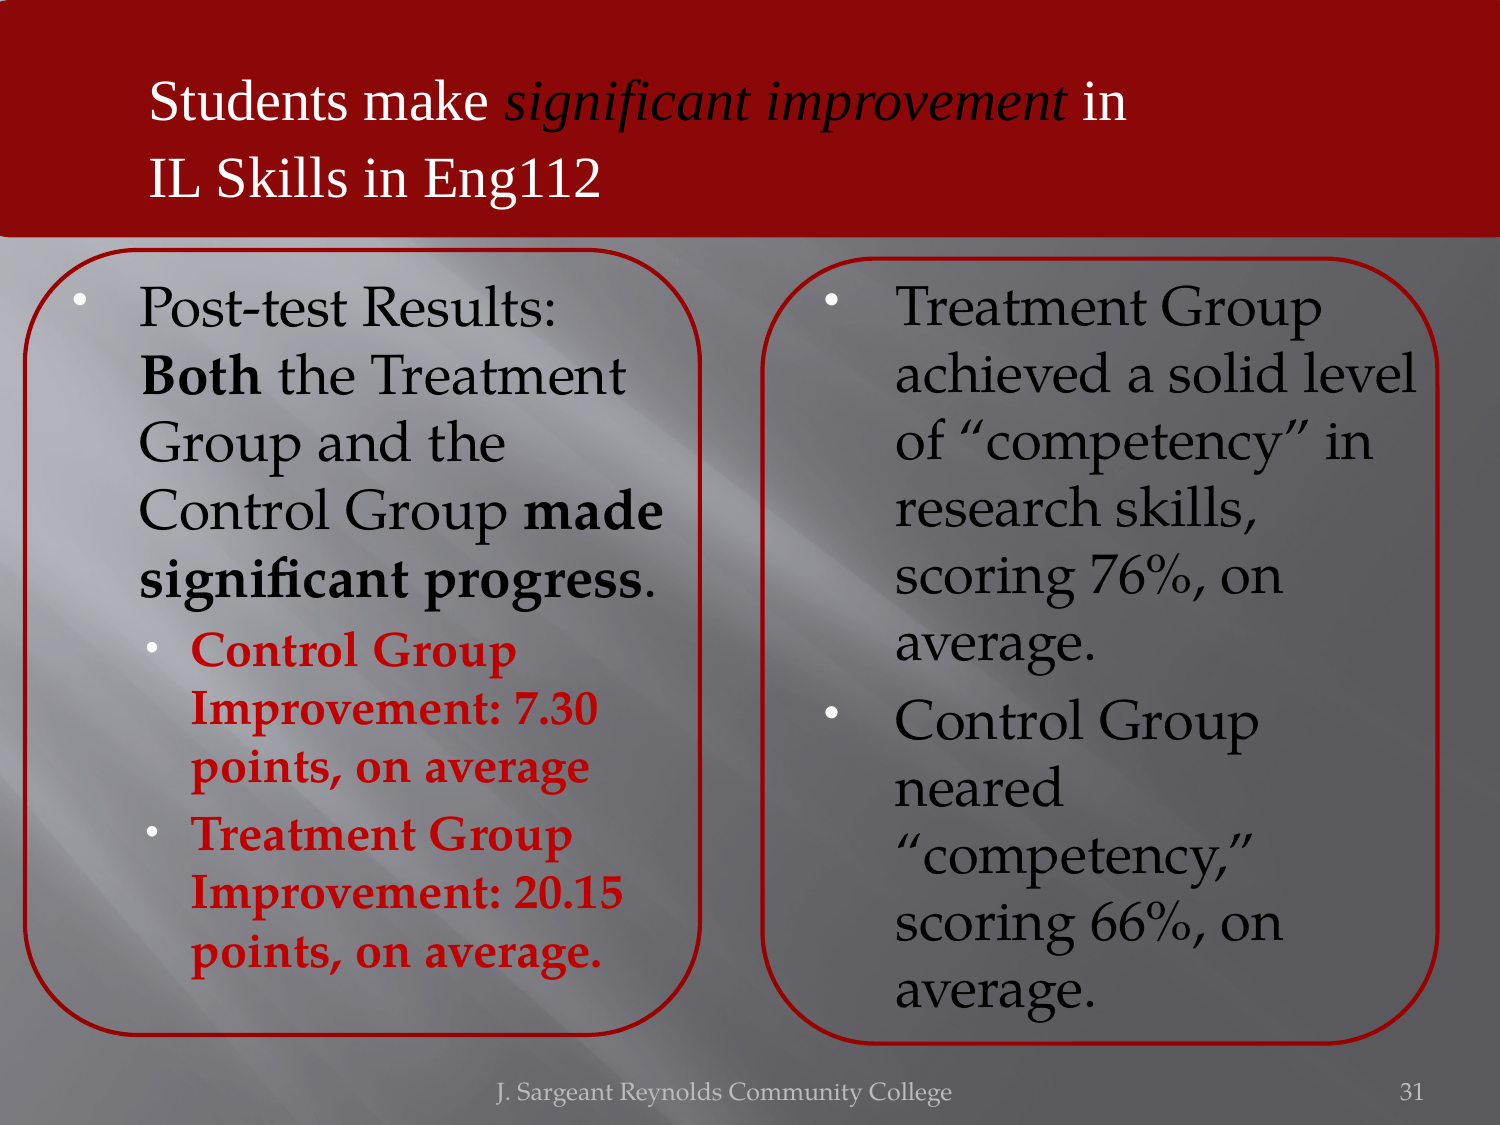

Students make significant improvement in
	IL Skills in Eng112
# Students make significant improvement in IL Skills in ENG112

Post-test Results: Both the Treatment Group and the Control Group made significant progress.
Control Group Improvement: 7.30 points, on average
Treatment Group Improvement: 20.15 points, on average.

Treatment Group achieved a solid level of “competency” in research skills, scoring 76%, on average.
Control Group neared “competency,” scoring 66%, on average.

J. Sargeant Reynolds Community College
31